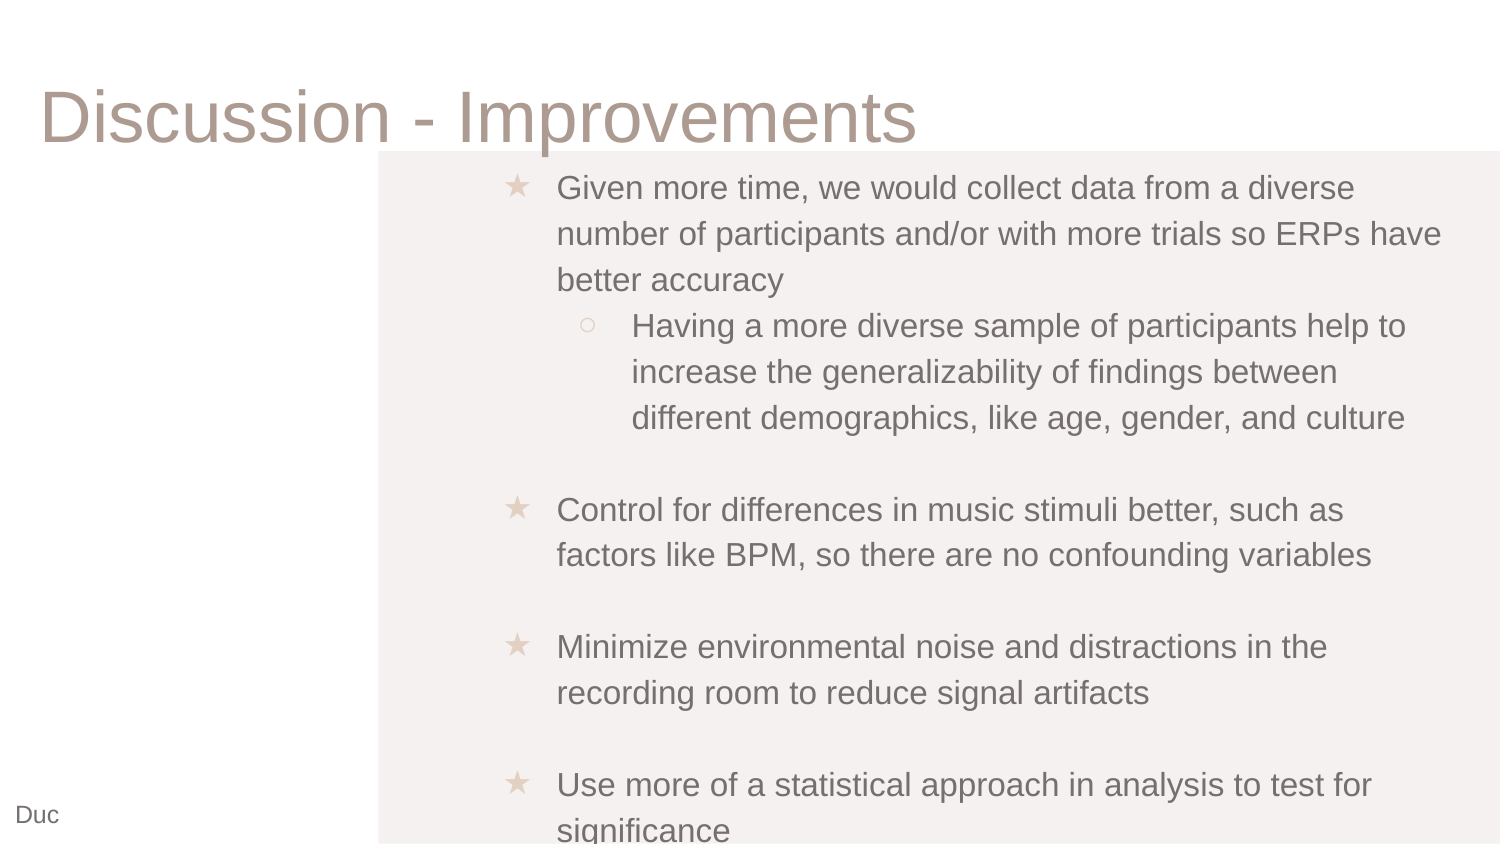

# Discussion - Improvements
Given more time, we would collect data from a diverse number of participants and/or with more trials so ERPs have better accuracy
Having a more diverse sample of participants help to increase the generalizability of findings between different demographics, like age, gender, and culture

Control for differences in music stimuli better, such as factors like BPM, so there are no confounding variables

Minimize environmental noise and distractions in the recording room to reduce signal artifacts

Use more of a statistical approach in analysis to test for significance
Duc